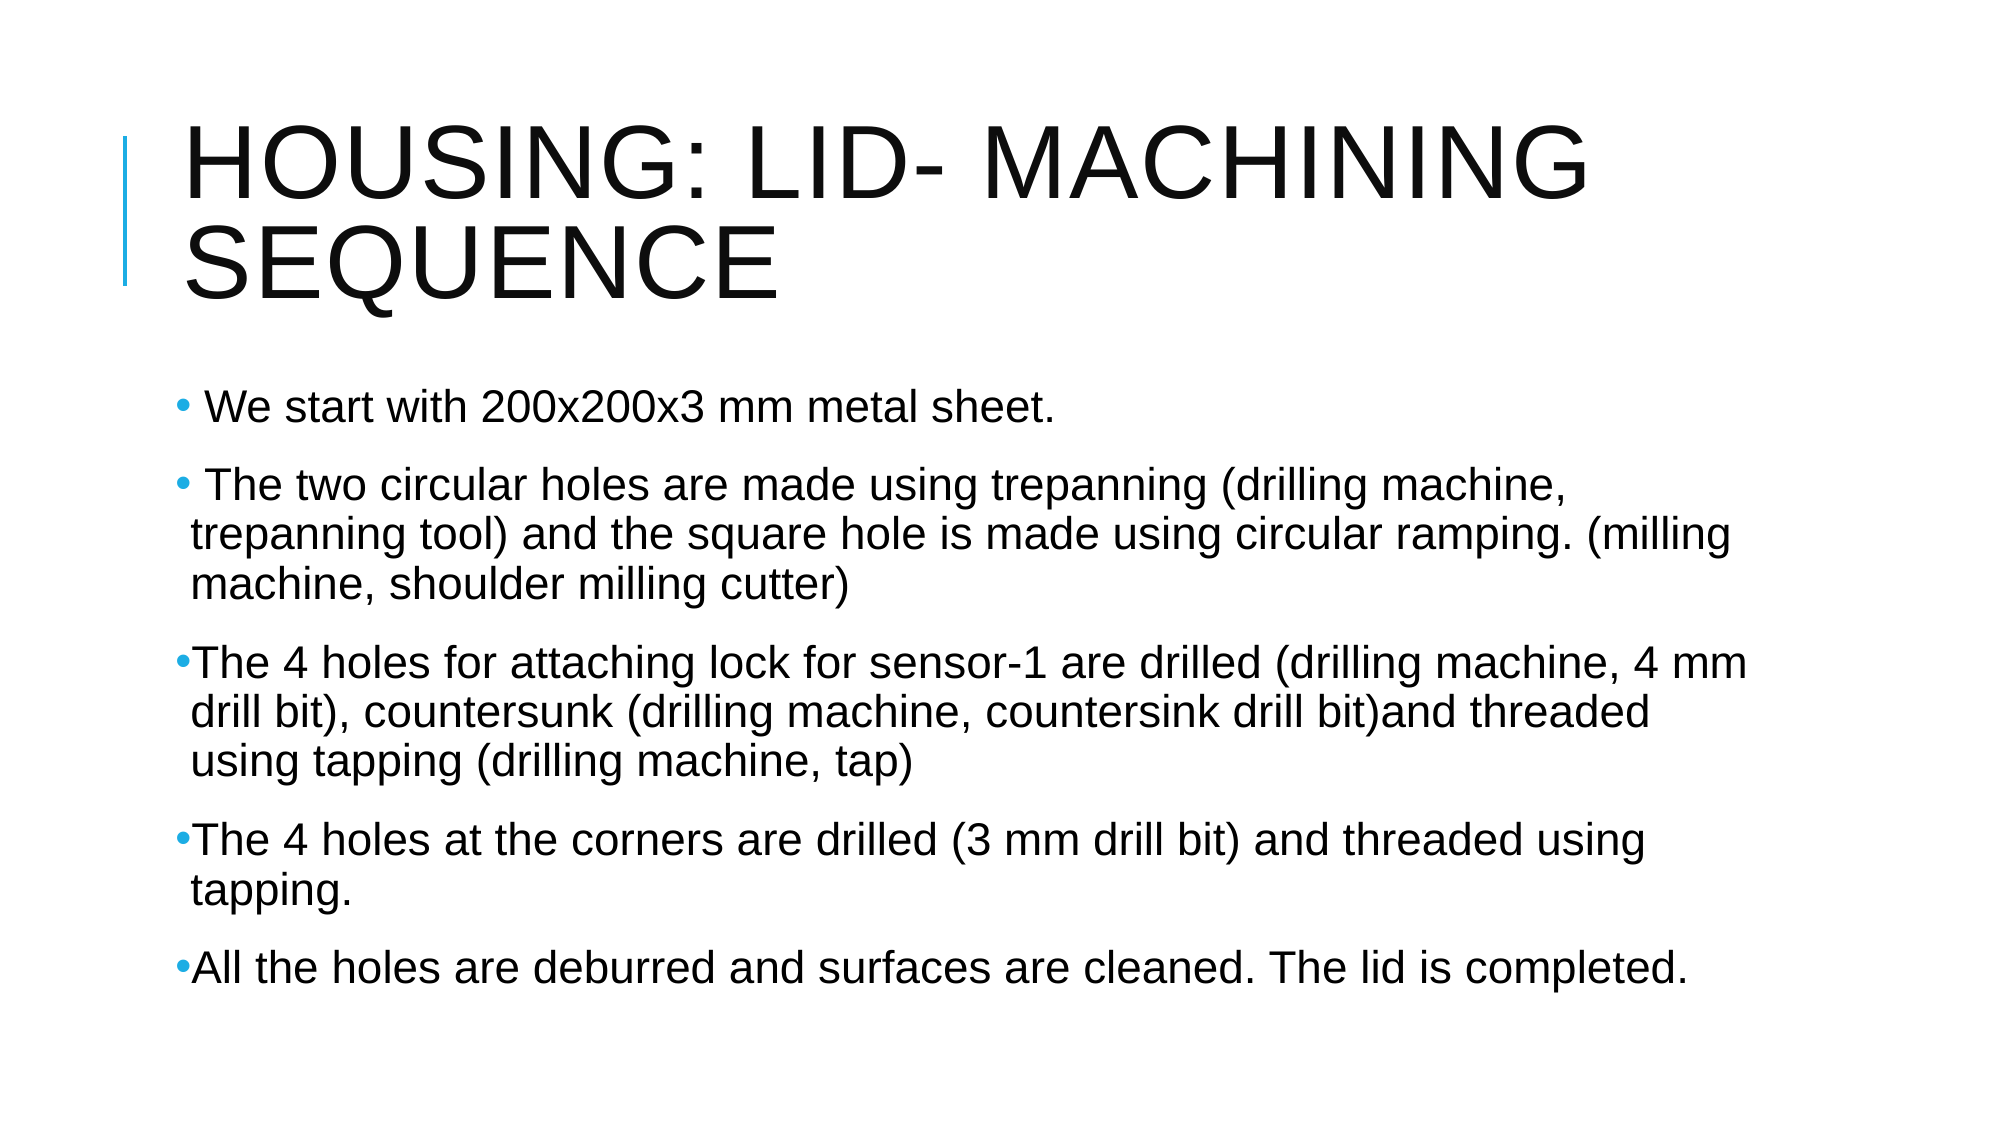

# Housing: lid- machining sequence
 We start with 200x200x3 mm metal sheet.
 The two circular holes are made using trepanning (drilling machine, trepanning tool) and the square hole is made using circular ramping. (milling machine, shoulder milling cutter)
The 4 holes for attaching lock for sensor-1 are drilled (drilling machine, 4 mm drill bit), countersunk (drilling machine, countersink drill bit)and threaded using tapping (drilling machine, tap)
The 4 holes at the corners are drilled (3 mm drill bit) and threaded using tapping.
All the holes are deburred and surfaces are cleaned. The lid is completed.